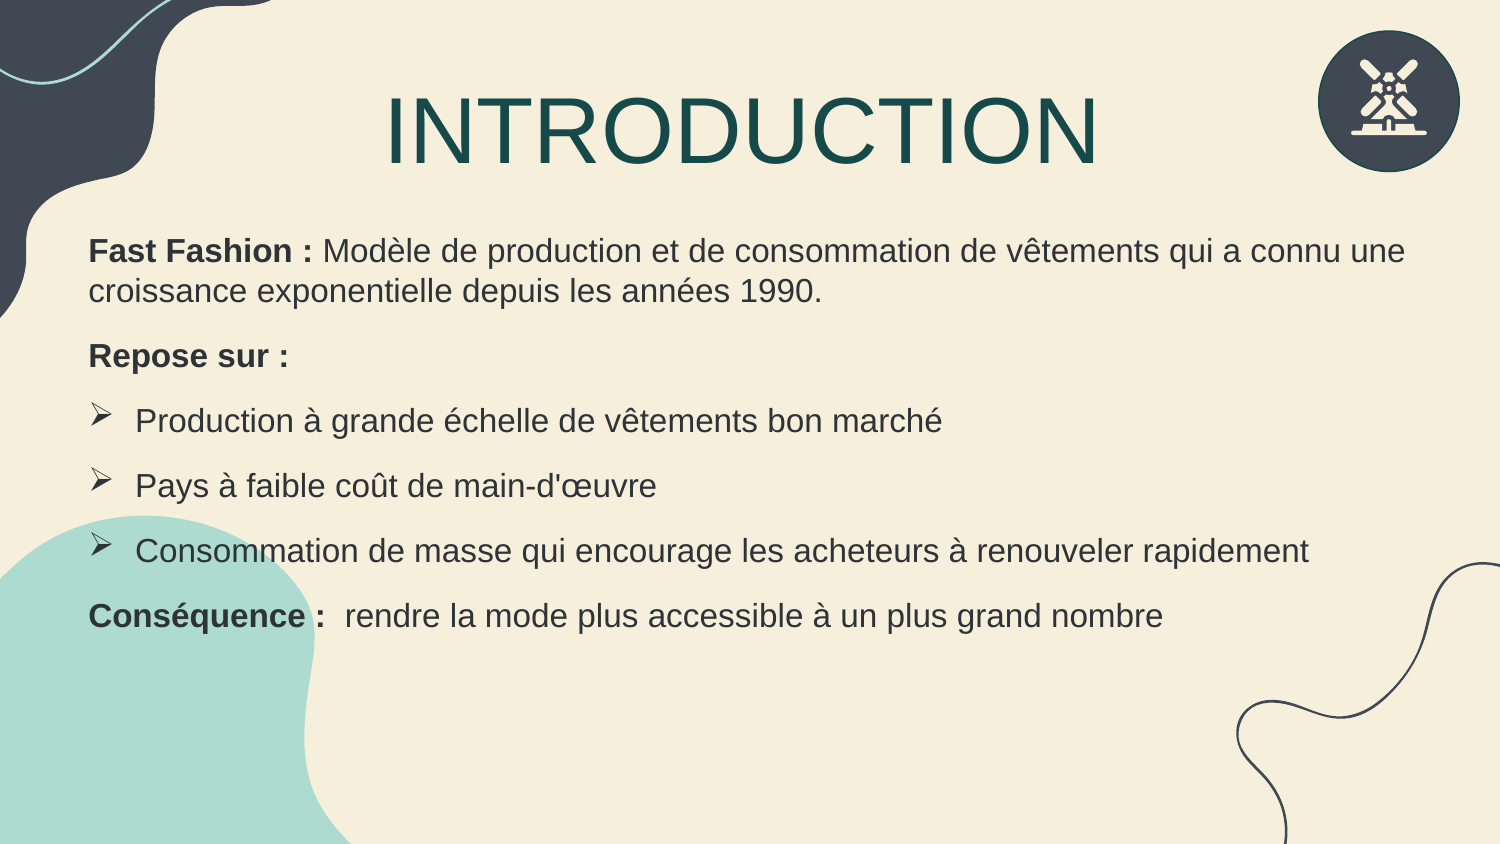

# INTRODUCTION
Fast Fashion : Modèle de production et de consommation de vêtements qui a connu une croissance exponentielle depuis les années 1990.
Repose sur :
Production à grande échelle de vêtements bon marché
Pays à faible coût de main-d'œuvre
Consommation de masse qui encourage les acheteurs à renouveler rapidement
Conséquence :  rendre la mode plus accessible à un plus grand nombre